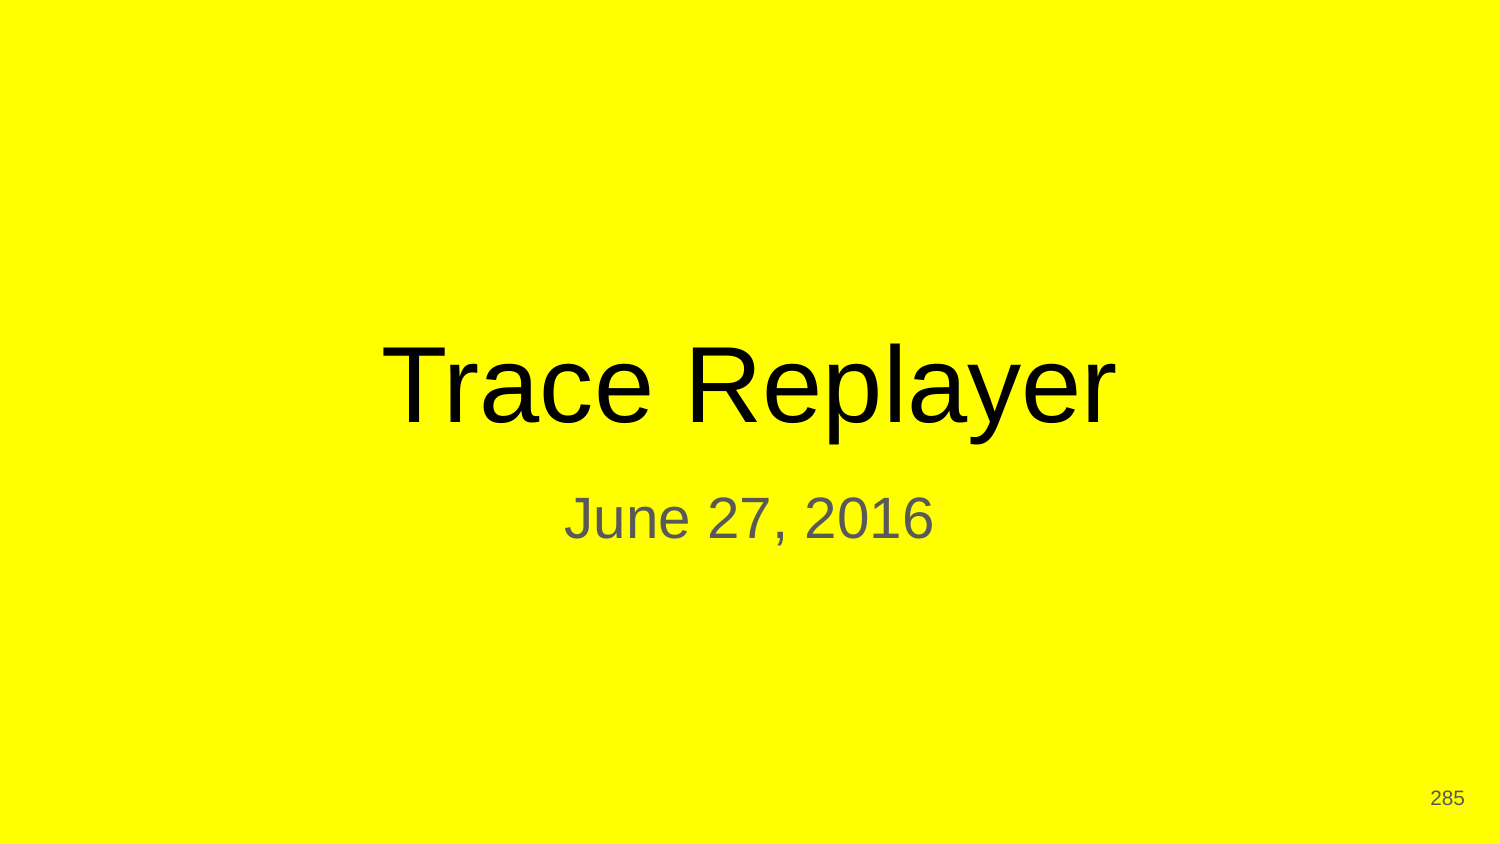

# Trace Replayer
June 27, 2016
285